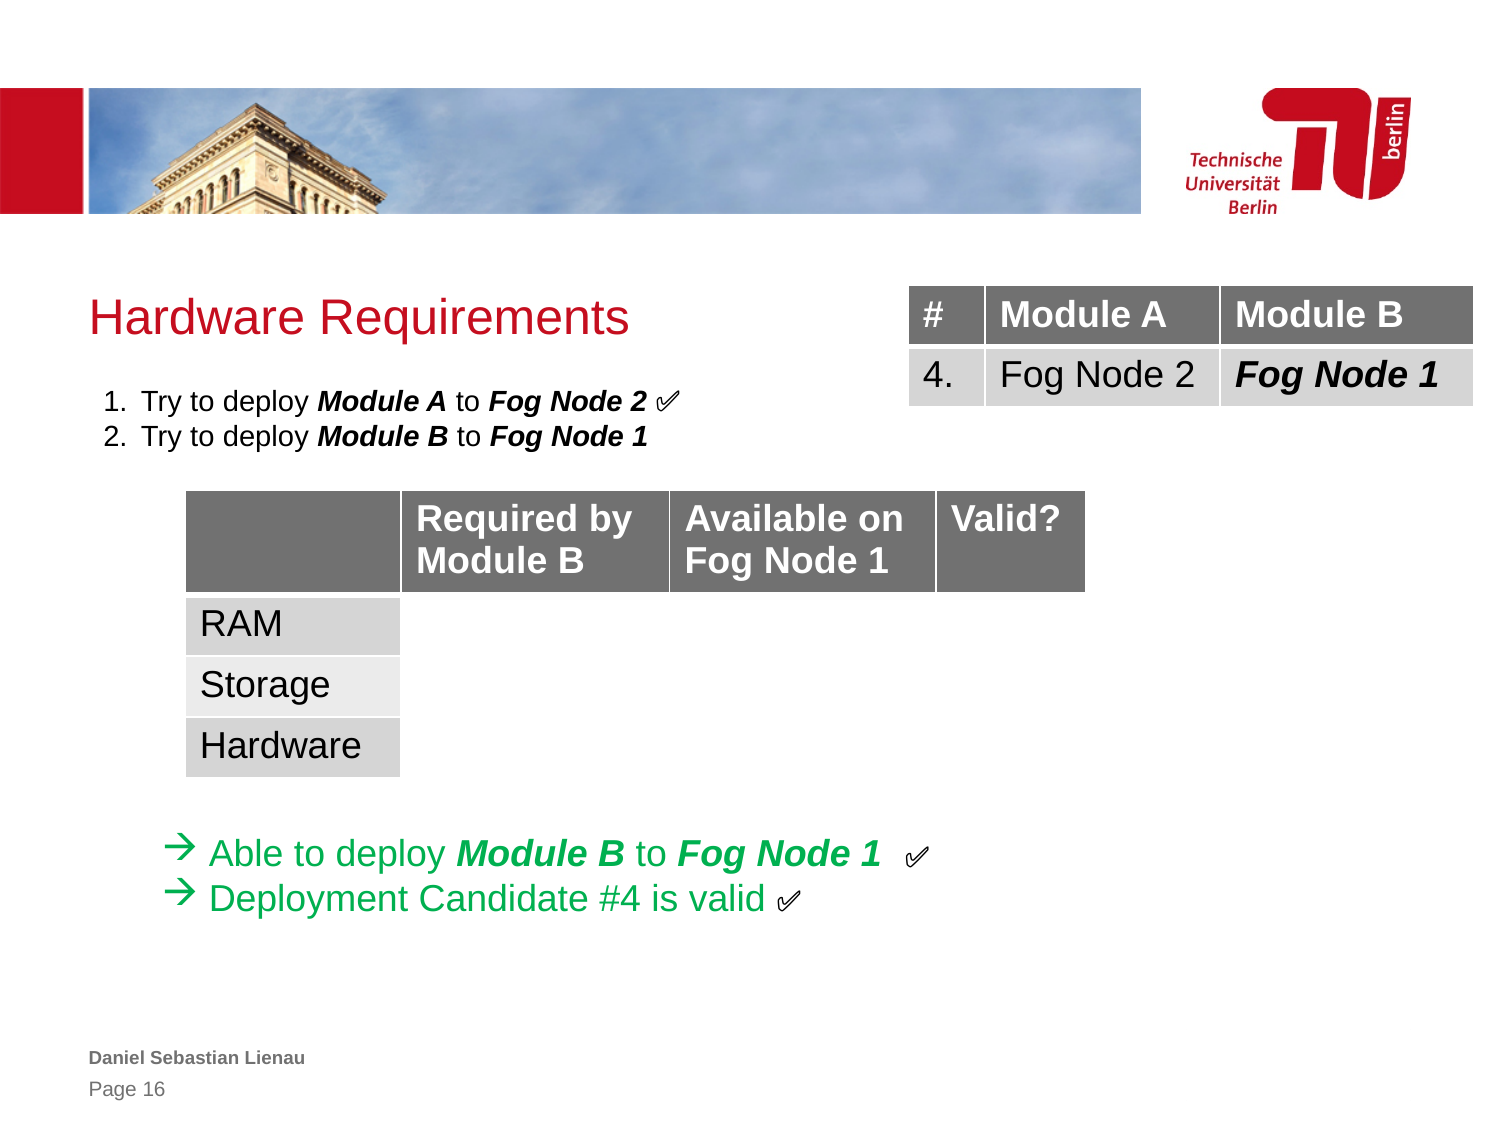

# Hardware Requirements
| # | Module A | Module B |
| --- | --- | --- |
| 4. | Fog Node 2 | Fog Node 1 |
Try to deploy Module A to Fog Node 2 ✅
Try to deploy Module B to Fog Node 1
|  | Required by Module B | Available on Fog Node 1 | Valid? |
| --- | --- | --- | --- |
| RAM | 2.0 GB | 4.0 GB | ✅ |
| Storage | 0.1 GB | 10.0 GB | ✅ |
| Hardware | - | - | ✅ |

Able to deploy Module B to Fog Node 1
Deployment Candidate #4 is valid ✅
✅
Daniel Sebastian Lienau
Page 16